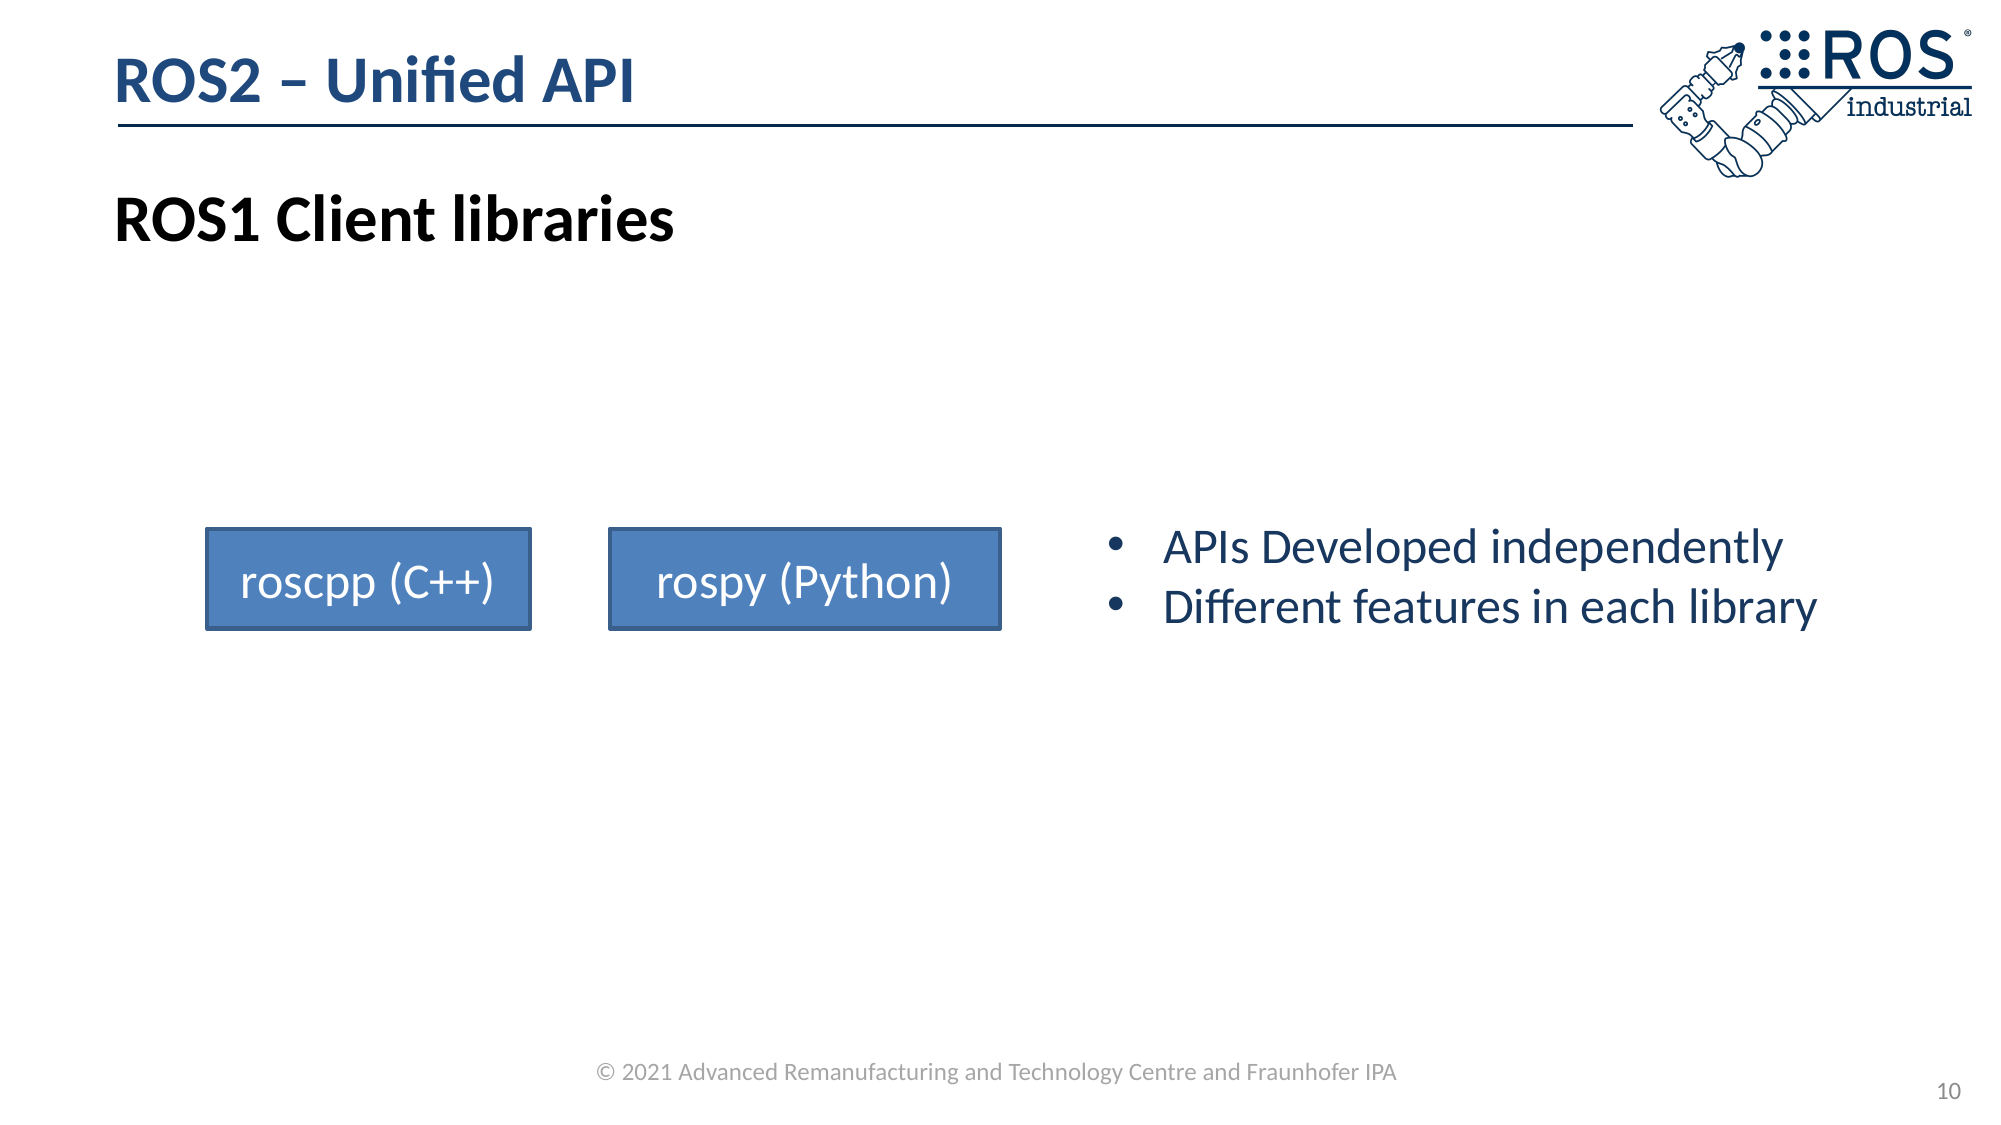

# ROS2 – Unified API
ROS1 Client libraries
APIs Developed independently
Different features in each library
rospy (Python)
roscpp (C++)
10